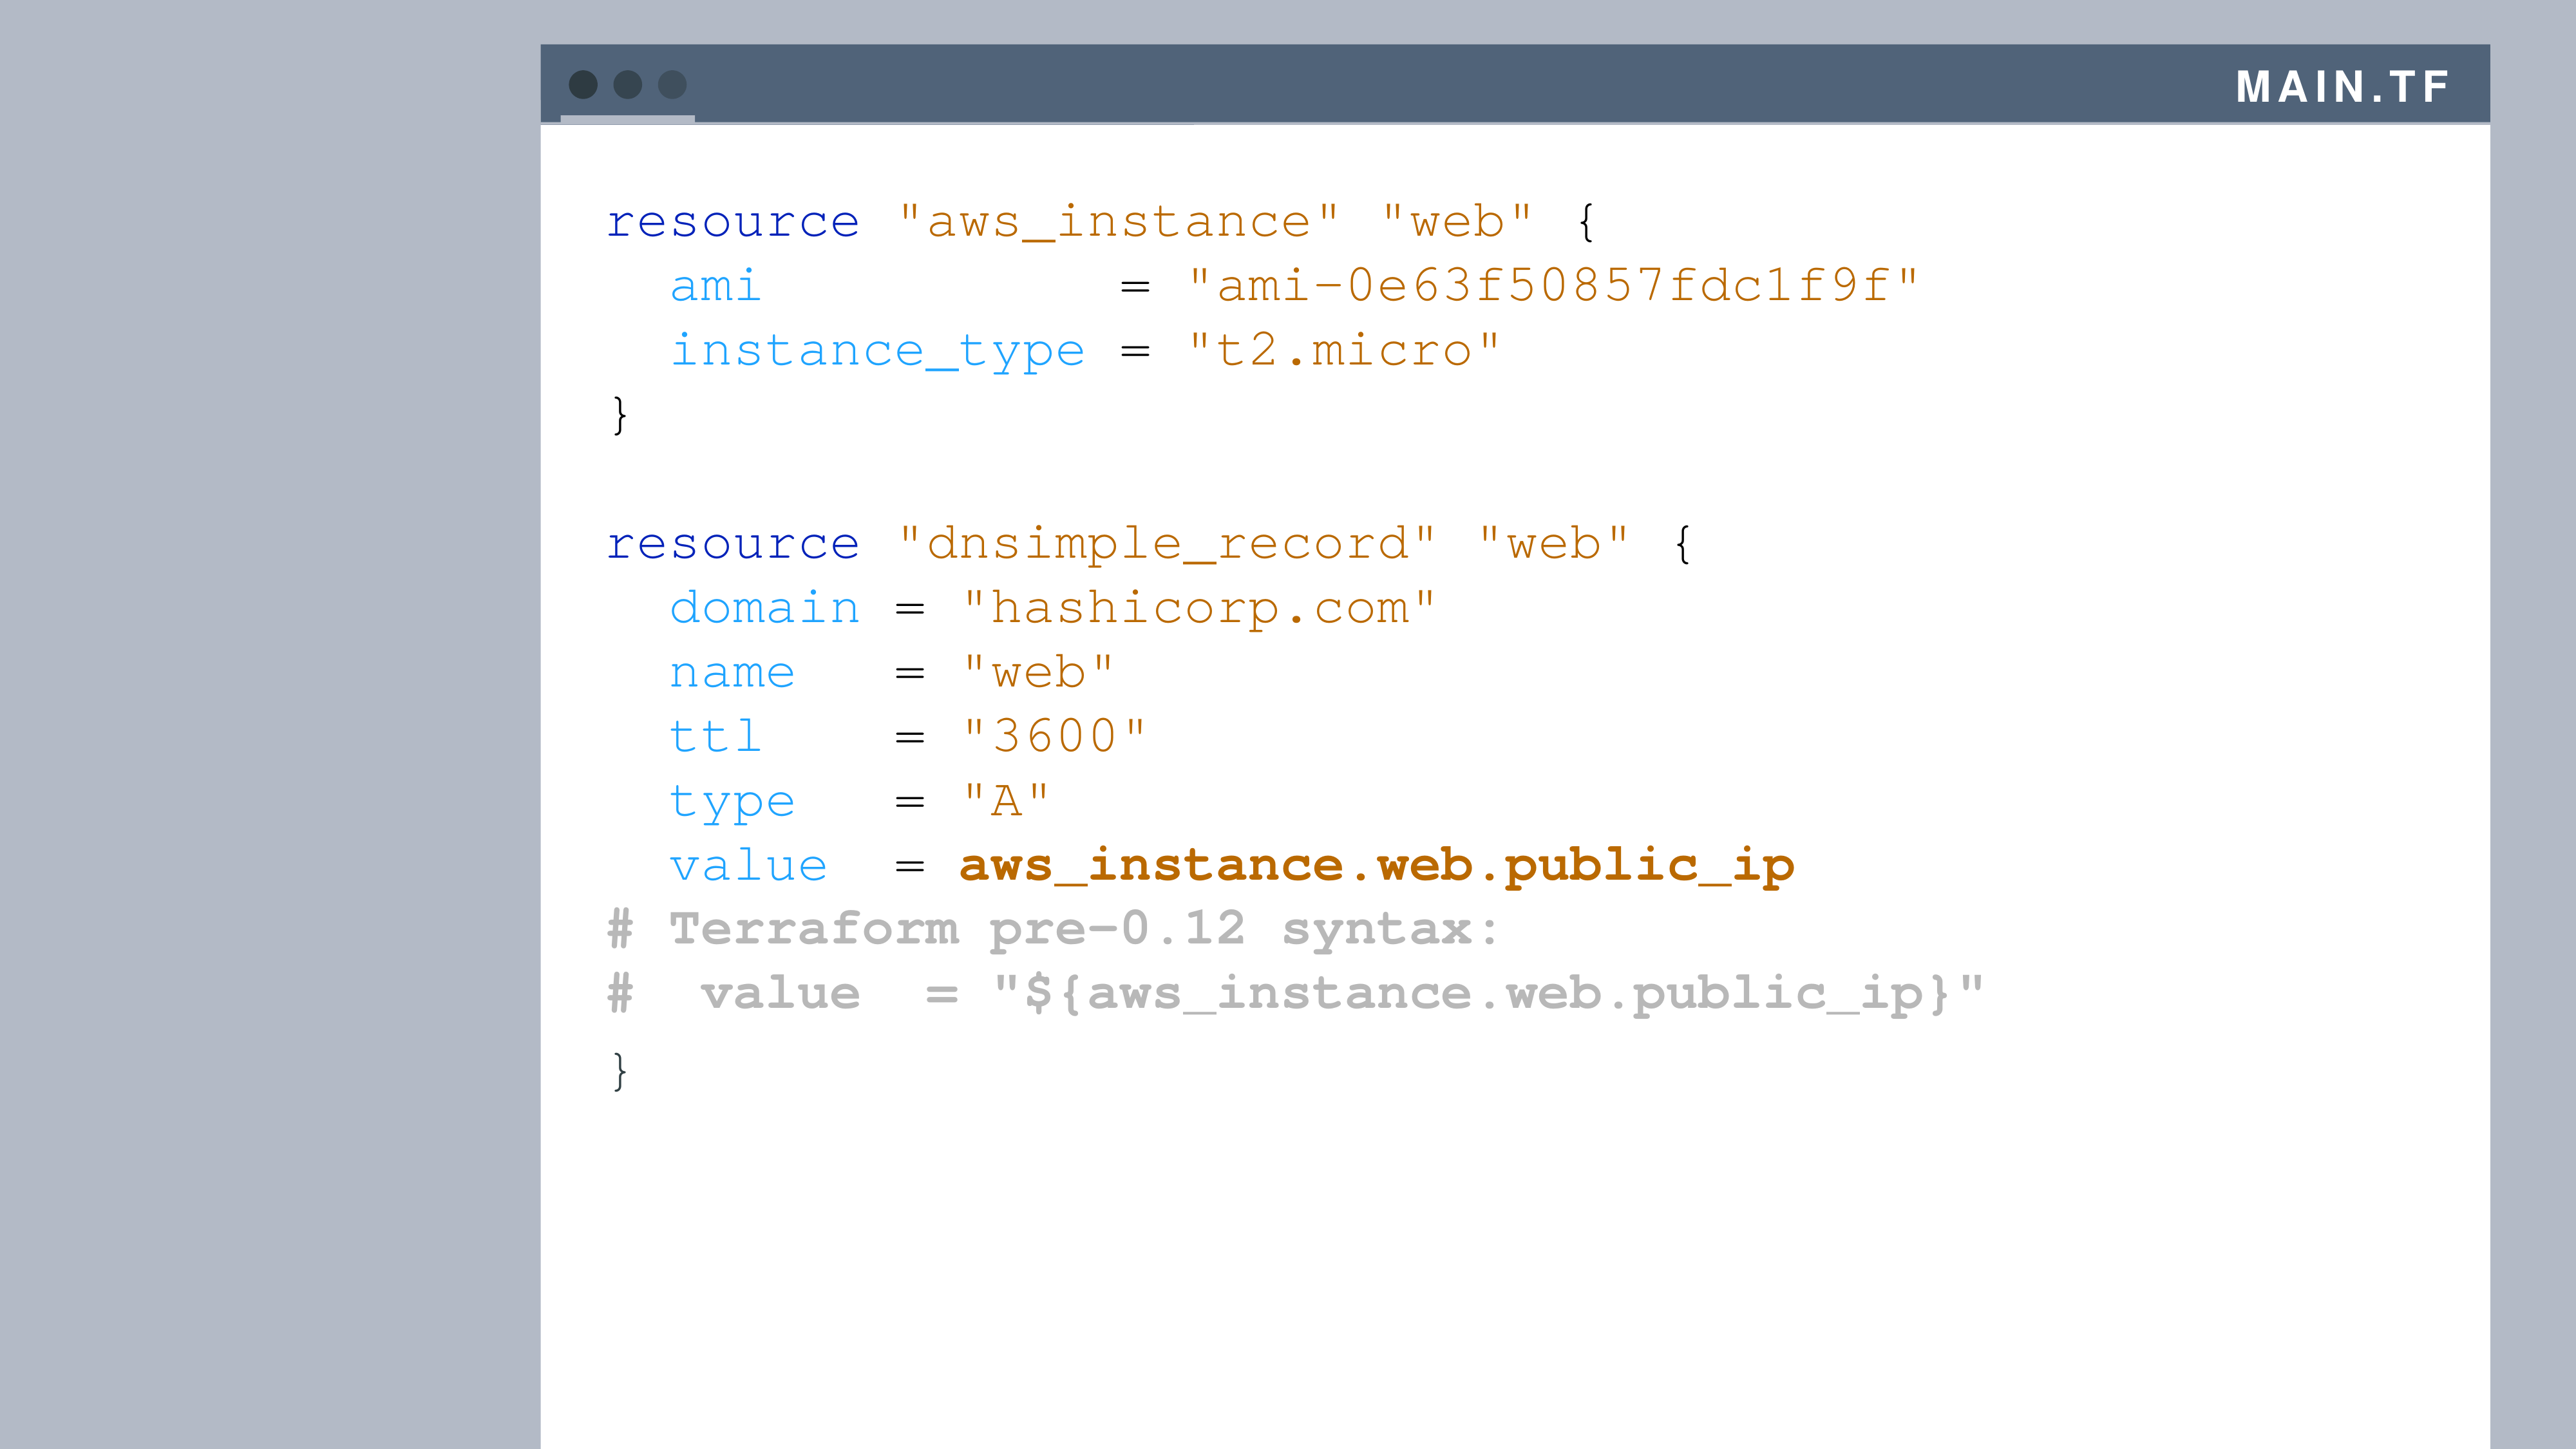

main.tf
resource "aws_instance" "web" {
  ami           = "ami-0e63f50857fdc1f9f"
  instance_type = "t2.micro"
}

resource "dnsimple_record" "web" {
  domain = "hashicorp.com"
  name   = "web"
  ttl    = "3600"
  type   = "A"
  value  = aws_instance.web.public_ip
# Terraform pre-0.12 syntax:
#  value  = "${aws_instance.web.public_ip}"
}
140